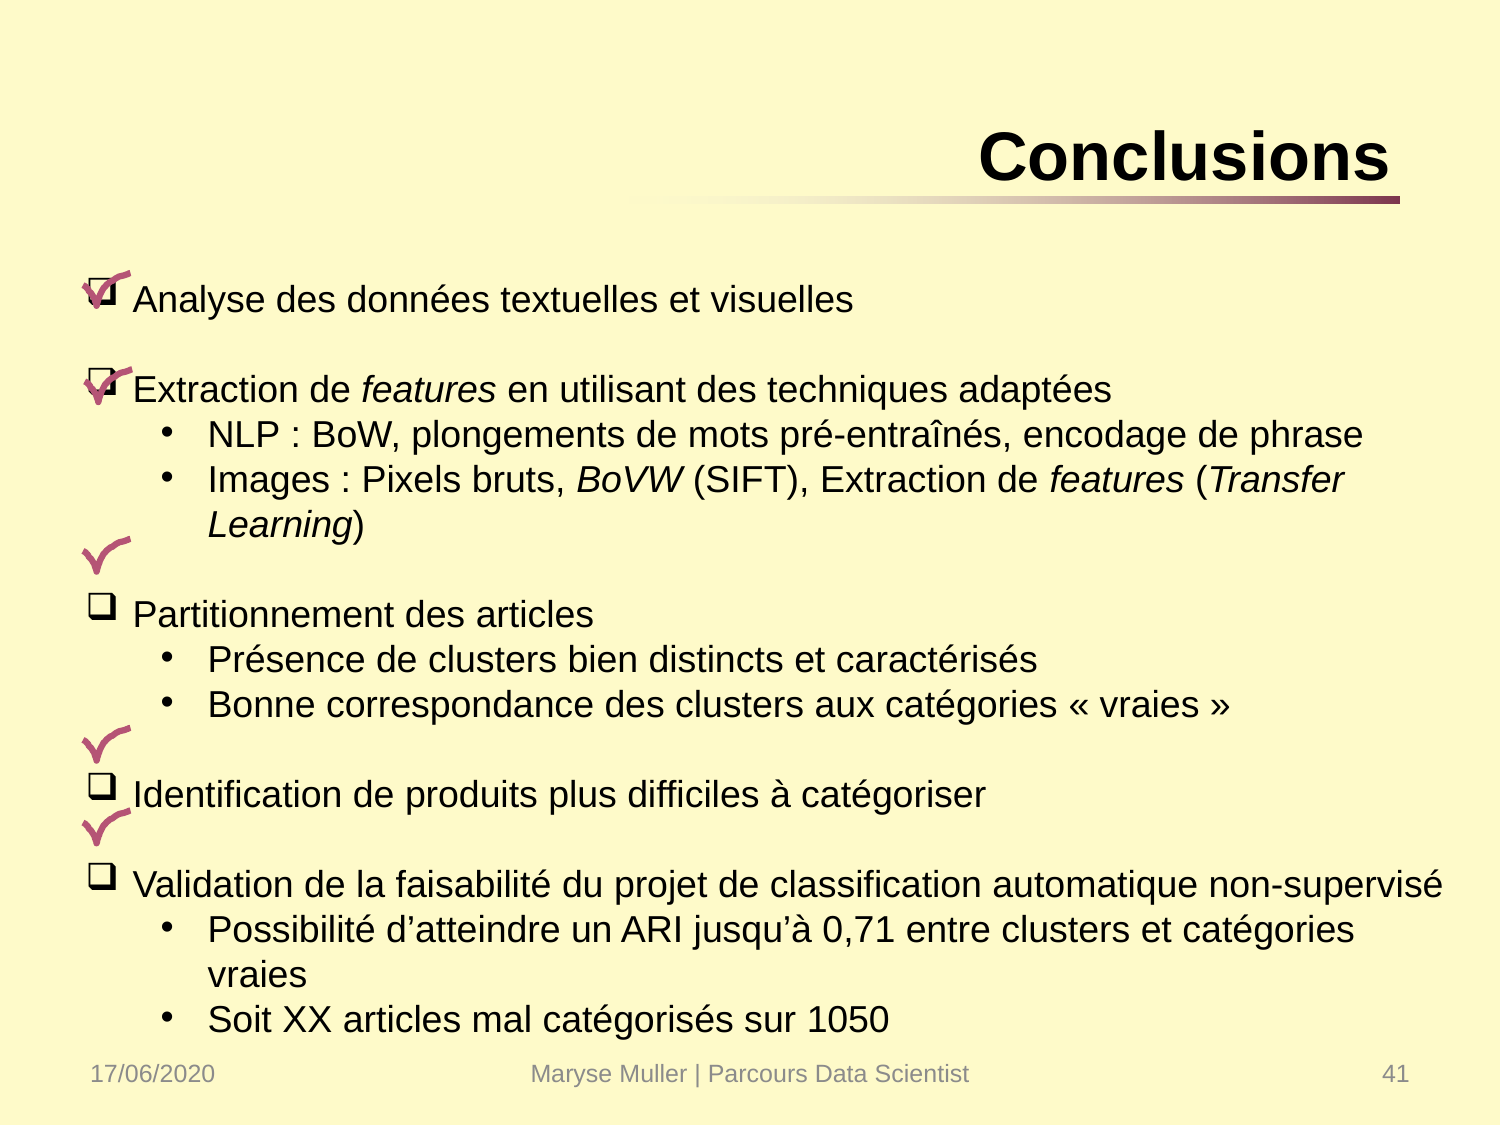

# Conclusions

Analyse des données textuelles et visuelles

Extraction de features en utilisant des techniques adaptées
NLP : BoW, plongements de mots pré-entraînés, encodage de phrase
Images : Pixels bruts, BoVW (SIFT), Extraction de features (Transfer Learning)

Partitionnement des articles
Présence de clusters bien distincts et caractérisés
Bonne correspondance des clusters aux catégories « vraies »

Identification de produits plus difficiles à catégoriser

Validation de la faisabilité du projet de classification automatique non-supervisé
Possibilité d’atteindre un ARI jusqu’à 0,71 entre clusters et catégories vraies
Soit XX articles mal catégorisés sur 1050

17/06/2020
Maryse Muller | Parcours Data Scientist
41